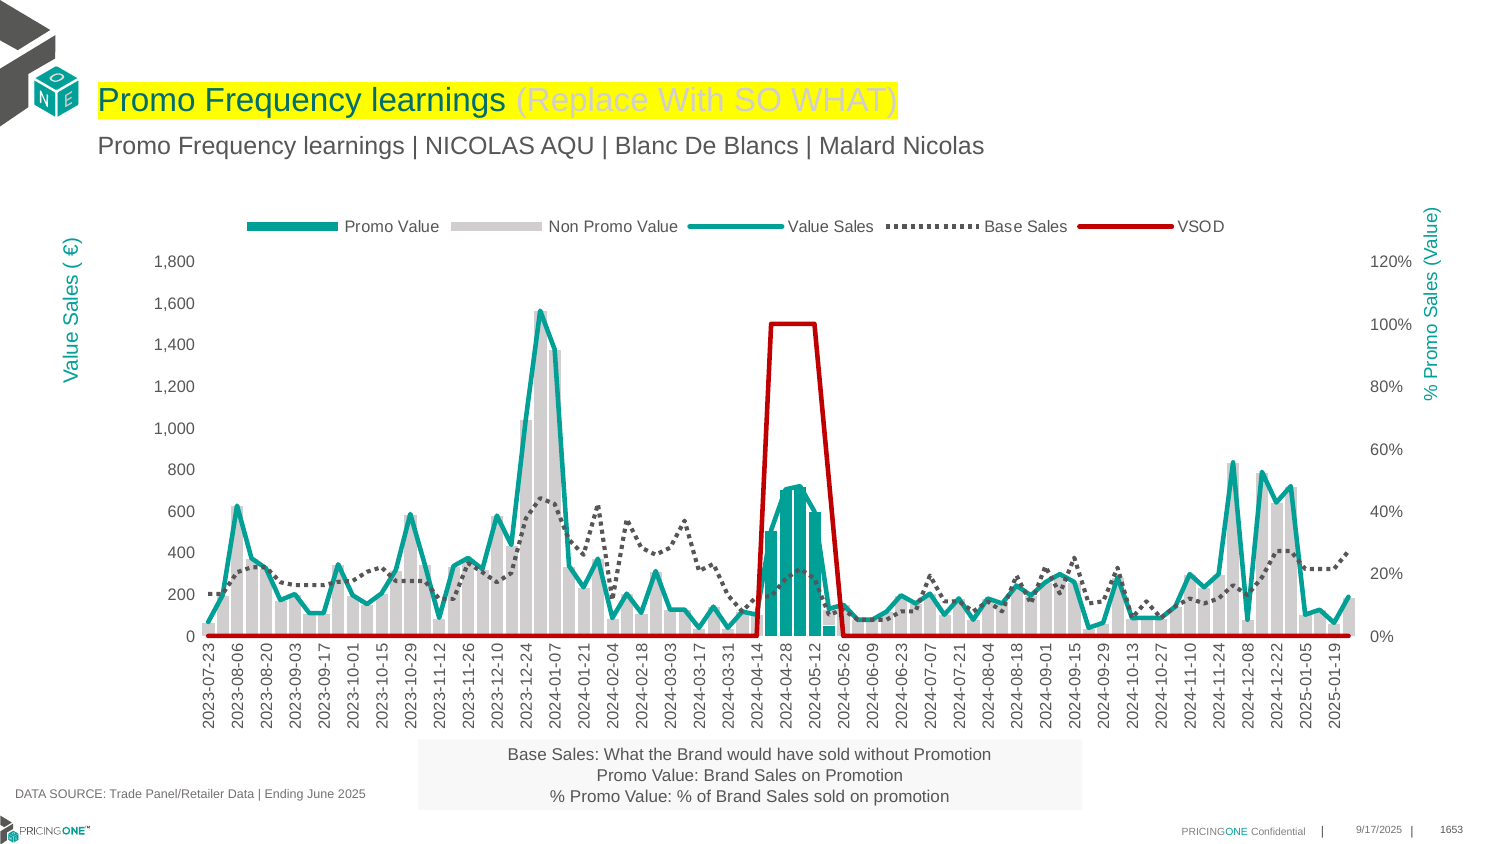

# Promo Frequency learnings (Replace With SO WHAT)
Promo Frequency learnings | NICOLAS AQU | Blanc De Blancs | Malard Nicolas

### Chart

| Category | Promo Value | Non Promo Value | Value Sales | Base Sales | VSOD |
|---|---|---|---|---|---|
| 45130 | 0.0 | 67.0 | 67.0 | 202.0 | 0.0 |
| 45137 | 0.0 | 196.0 | 196.0 | 202.0 | 0.0 |
| 45144 | 0.0 | 626.0 | 626.0 | 306.0 | 0.0 |
| 45151 | 0.0 | 373.0 | 373.0 | 330.0 | 0.0 |
| 45158 | 0.0 | 325.0 | 325.0 | 330.0 | 0.0 |
| 45165 | 0.0 | 172.0 | 172.0 | 258.0 | 0.0 |
| 45172 | 0.0 | 201.0 | 201.0 | 244.0 | 0.0 |
| 45179 | 0.0 | 110.0 | 110.0 | 244.0 | 0.0 |
| 45186 | 0.0 | 110.0 | 110.0 | 244.0 | 0.0 |
| 45193 | 0.0 | 344.0 | 344.0 | 260.0 | 0.0 |
| 45200 | 0.0 | 196.0 | 196.0 | 264.0 | 0.0 |
| 45207 | 0.0 | 153.0 | 153.0 | 308.0 | 0.0 |
| 45214 | 0.0 | 204.0 | 204.0 | 330.0 | 0.0 |
| 45221 | 0.0 | 317.0 | 317.0 | 264.0 | 0.0 |
| 45228 | 0.0 | 586.0 | 586.0 | 264.0 | 0.0 |
| 45235 | 0.0 | 344.0 | 344.0 | 264.0 | 0.0 |
| 45242 | 0.0 | 87.0 | 87.0 | 178.0 | 0.0 |
| 45249 | 0.0 | 336.0 | 336.0 | 178.0 | 0.0 |
| 45256 | 0.0 | 375.0 | 375.0 | 350.0 | 0.0 |
| 45263 | 0.0 | 321.0 | 321.0 | 306.0 | 0.0 |
| 45270 | 0.0 | 578.0 | 578.0 | 258.0 | 0.0 |
| 45277 | 0.0 | 437.0 | 437.0 | 302.0 | 0.0 |
| 45284 | 0.0 | 1041.0 | 1041.0 | 564.0 | 0.0 |
| 45291 | 0.0 | 1563.0 | 1563.0 | 662.0 | 0.0 |
| 45298 | 0.0 | 1377.0 | 1377.0 | 634.0 | 0.0 |
| 45305 | 0.0 | 336.0 | 336.0 | 462.0 | 0.0 |
| 45312 | 0.0 | 234.0 | 234.0 | 390.0 | 0.0 |
| 45319 | 0.0 | 371.0 | 371.0 | 634.0 | 0.0 |
| 45326 | 0.0 | 86.0 | 86.0 | 172.0 | 0.0 |
| 45333 | 0.0 | 203.0 | 203.0 | 562.0 | 0.0 |
| 45340 | 0.0 | 111.0 | 111.0 | 424.0 | 0.0 |
| 45347 | 0.0 | 312.0 | 312.0 | 390.0 | 0.0 |
| 45354 | 0.0 | 126.0 | 126.0 | 424.0 | 0.0 |
| 45361 | 0.0 | 126.0 | 126.0 | 554.0 | 0.0 |
| 45368 | 0.0 | 39.0 | 39.0 | 312.0 | 0.0 |
| 45375 | 0.0 | 141.0 | 141.0 | 346.0 | 0.0 |
| 45382 | 0.0 | 39.0 | 39.0 | 196.0 | 0.0 |
| 45389 | 0.0 | 117.0 | 117.0 | 118.0 | 0.0 |
| 45396 | 0.0 | 102.0 | 102.0 | 190.0 | 0.0 |
| 45403 | 508.0 | 0.0 | 508.0 | 190.0 | 1.0 |
| 45410 | 704.0 | 0.0 | 704.0 | 274.0 | 1.0 |
| 45417 | 720.0 | 0.0 | 720.0 | 322.0 | 1.0 |
| 45424 | 598.0 | 0.0 | 598.0 | 276.0 | 1.0 |
| 45431 | 52.0 | 78.0 | 130.0 | 102.0 | 0.5 |
| 45438 | 0.0 | 150.0 | 150.0 | 126.0 | 0.0 |
| 45445 | 0.0 | 78.0 | 78.0 | 78.0 | 0.0 |
| 45452 | 0.0 | 78.0 | 78.0 | 78.0 | 0.0 |
| 45459 | 0.0 | 117.0 | 117.0 | 78.0 | 0.0 |
| 45466 | 0.0 | 195.0 | 195.0 | 118.0 | 0.0 |
| 45473 | 0.0 | 156.0 | 156.0 | 118.0 | 0.0 |
| 45480 | 0.0 | 203.0 | 203.0 | 290.0 | 0.0 |
| 45487 | 0.0 | 102.0 | 102.0 | 166.0 | 0.0 |
| 45494 | 0.0 | 180.0 | 180.0 | 166.0 | 0.0 |
| 45501 | 0.0 | 78.0 | 78.0 | 118.0 | 0.0 |
| 45508 | 0.0 | 180.0 | 180.0 | 166.0 | 0.0 |
| 45515 | 0.0 | 156.0 | 156.0 | 118.0 | 0.0 |
| 45522 | 0.0 | 242.0 | 242.0 | 290.0 | 0.0 |
| 45529 | 0.0 | 195.0 | 195.0 | 156.0 | 0.0 |
| 45536 | 0.0 | 258.0 | 258.0 | 334.0 | 0.0 |
| 45543 | 0.0 | 297.0 | 297.0 | 204.0 | 0.0 |
| 45550 | 0.0 | 259.0 | 259.0 | 376.0 | 0.0 |
| 45557 | 0.0 | 39.0 | 39.0 | 156.0 | 0.0 |
| 45564 | 0.0 | 63.0 | 63.0 | 166.0 | 0.0 |
| 45571 | 0.0 | 281.0 | 281.0 | 328.0 | 0.0 |
| 45578 | 0.0 | 86.0 | 86.0 | 86.0 | 0.0 |
| 45585 | 0.0 | 87.0 | 87.0 | 166.0 | 0.0 |
| 45592 | 0.0 | 86.0 | 86.0 | 86.0 | 0.0 |
| 45599 | 0.0 | 141.0 | 141.0 | 142.0 | 0.0 |
| 45606 | 0.0 | 297.0 | 297.0 | 180.0 | 0.0 |
| 45613 | 0.0 | 234.0 | 234.0 | 156.0 | 0.0 |
| 45620 | 0.0 | 297.0 | 297.0 | 180.0 | 0.0 |
| 45627 | 0.0 | 834.0 | 834.0 | 244.0 | 0.0 |
| 45634 | 0.0 | 78.0 | 78.0 | 196.0 | 0.0 |
| 45641 | 0.0 | 789.0 | 789.0 | 282.0 | 0.0 |
| 45648 | 0.0 | 641.0 | 641.0 | 408.0 | 0.0 |
| 45655 | 0.0 | 720.0 | 720.0 | 408.0 | 0.0 |
| 45662 | 0.0 | 102.0 | 102.0 | 322.0 | 0.0 |
| 45669 | 0.0 | 126.0 | 126.0 | 322.0 | 0.0 |
| 45676 | 0.0 | 63.0 | 63.0 | 322.0 | 0.0 |
| 45683 | 0.0 | 188.0 | 188.0 | 408.0 | 0.0 |
% Promo Sales (Value)
Value Sales ( €)
Base Sales: What the Brand would have sold without Promotion
Promo Value: Brand Sales on Promotion
% Promo Value: % of Brand Sales sold on promotion
DATA SOURCE: Trade Panel/Retailer Data | Ending June 2025

9/17/2025
1653